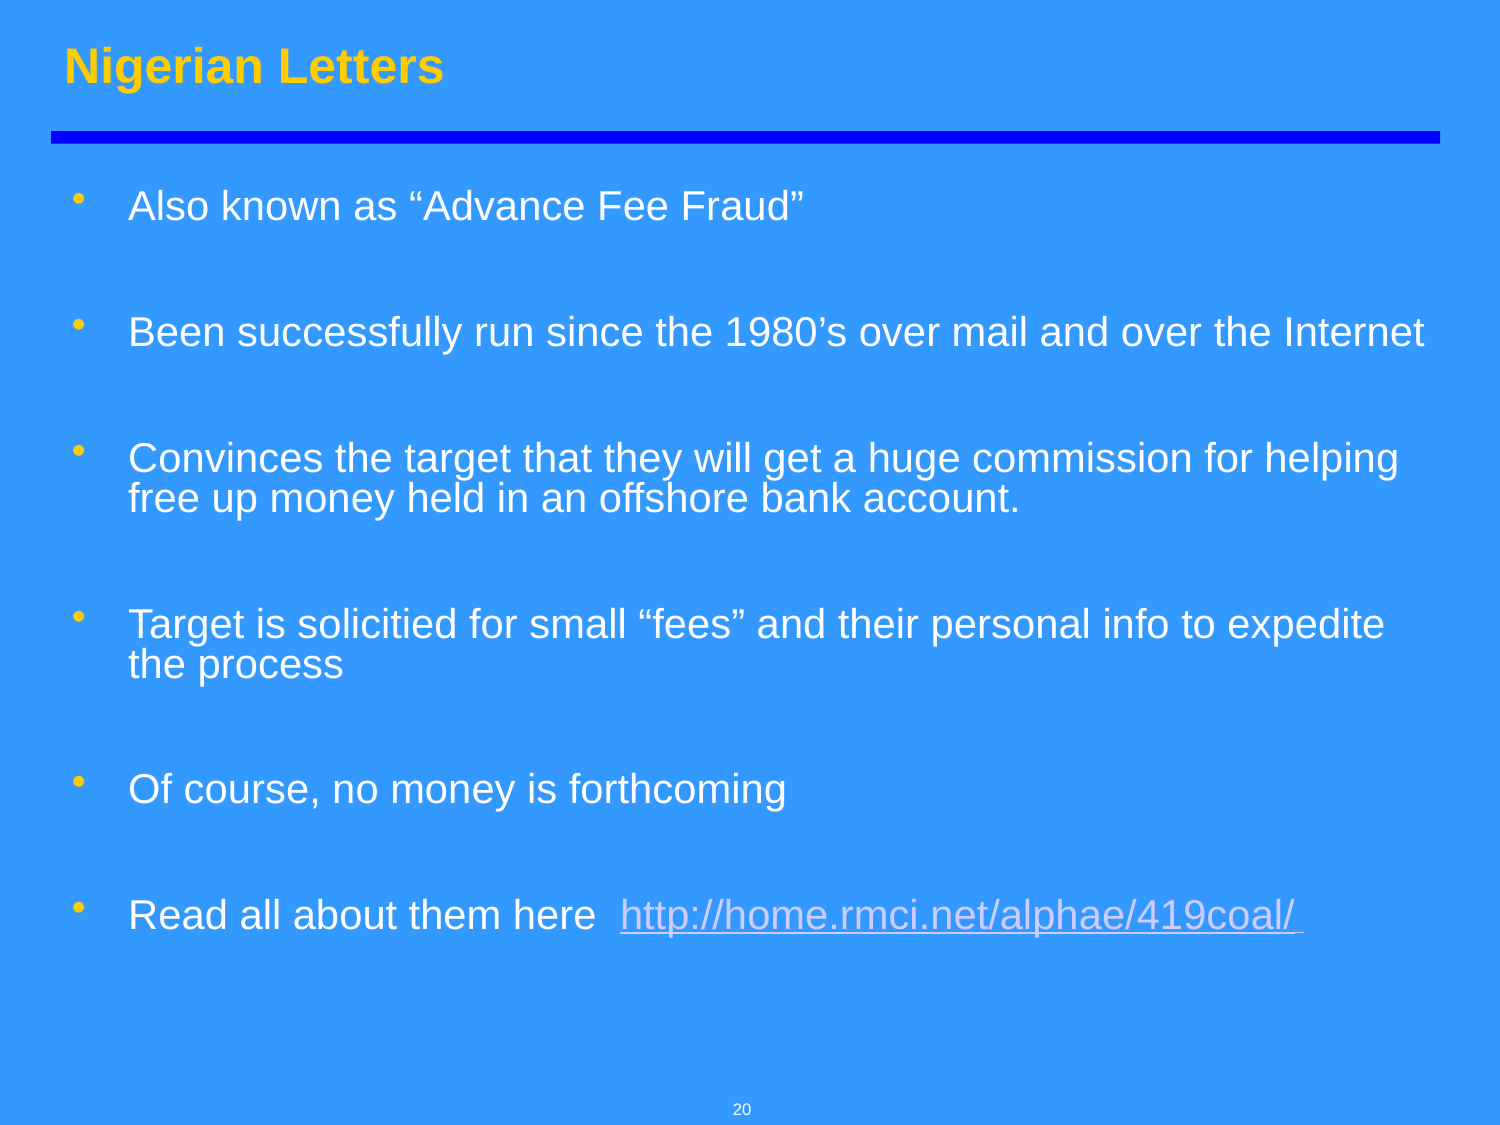

# Nigerian Letters
Also known as “Advance Fee Fraud”

Been successfully run since the 1980’s over mail and over the Internet

Convinces the target that they will get a huge commission for helping free up money held in an offshore bank account.

Target is solicitied for small “fees” and their personal info to expedite the process

Of course, no money is forthcoming

Read all about them here  http://home.rmci.net/alphae/419coal/
20